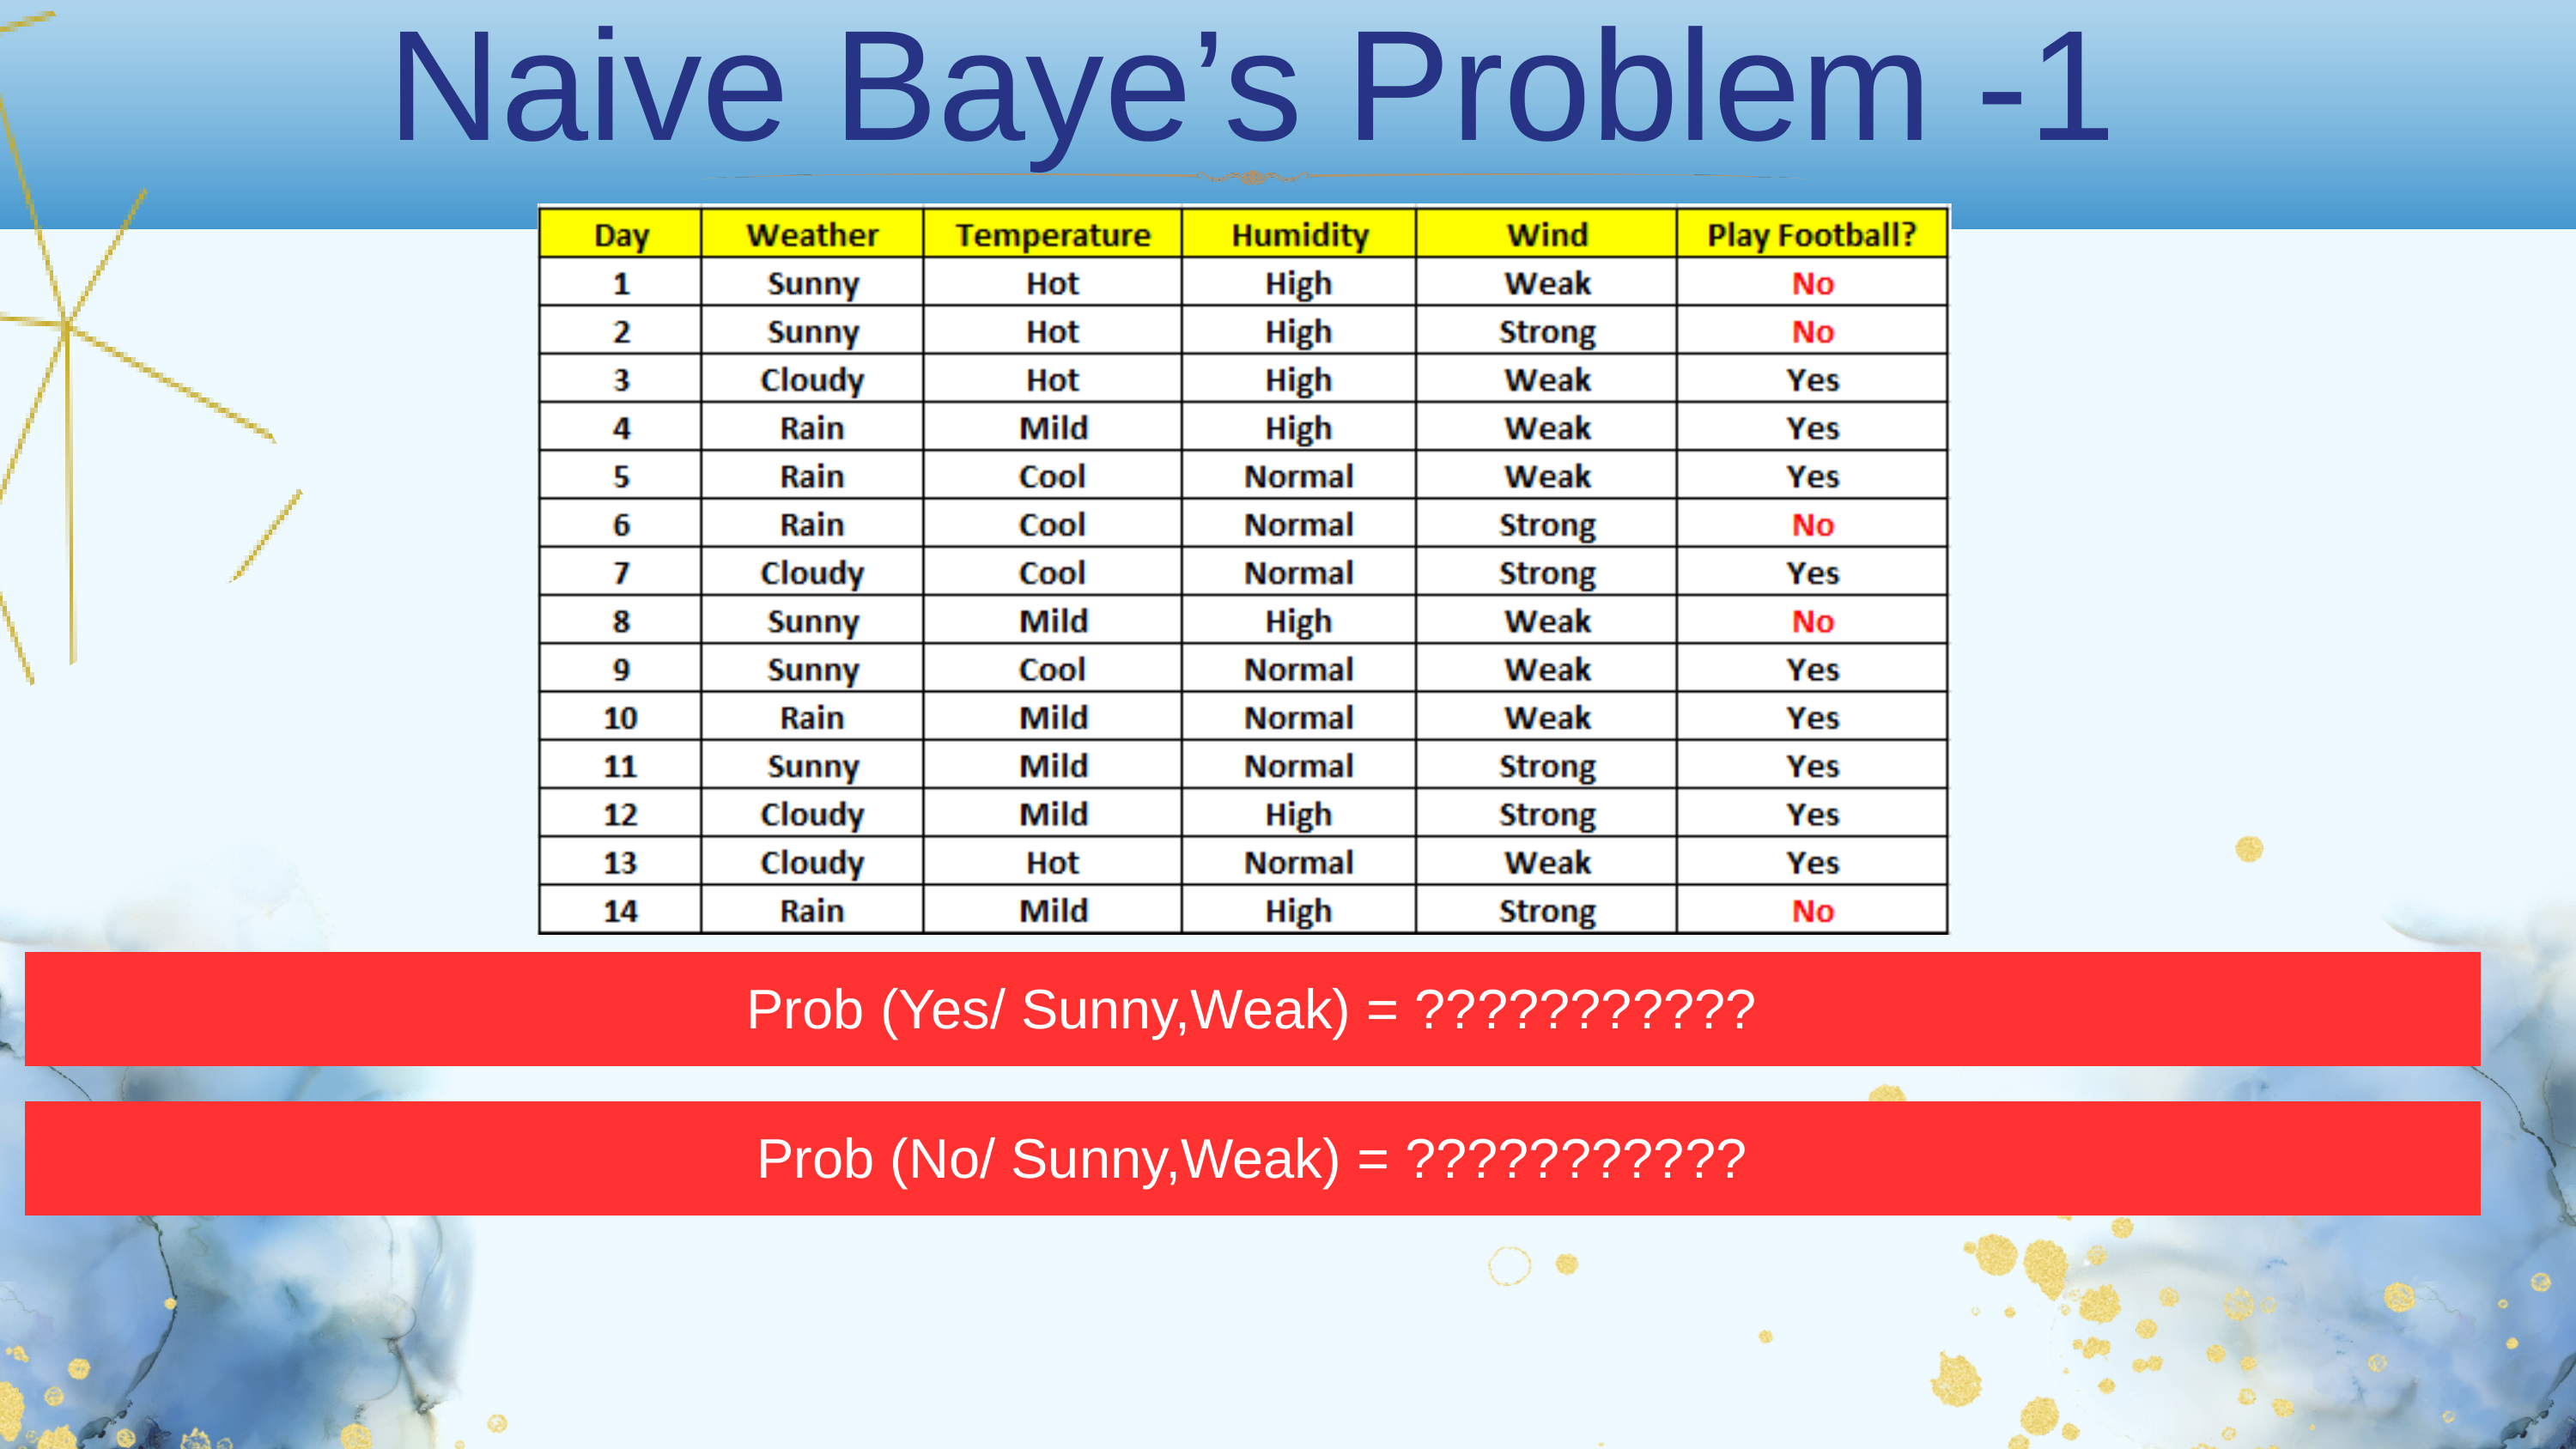

Naive Baye’s Problem -1

Prob (Yes/ Sunny,Weak) = ???????????

Prob (No/ Sunny,Weak) = ???????????